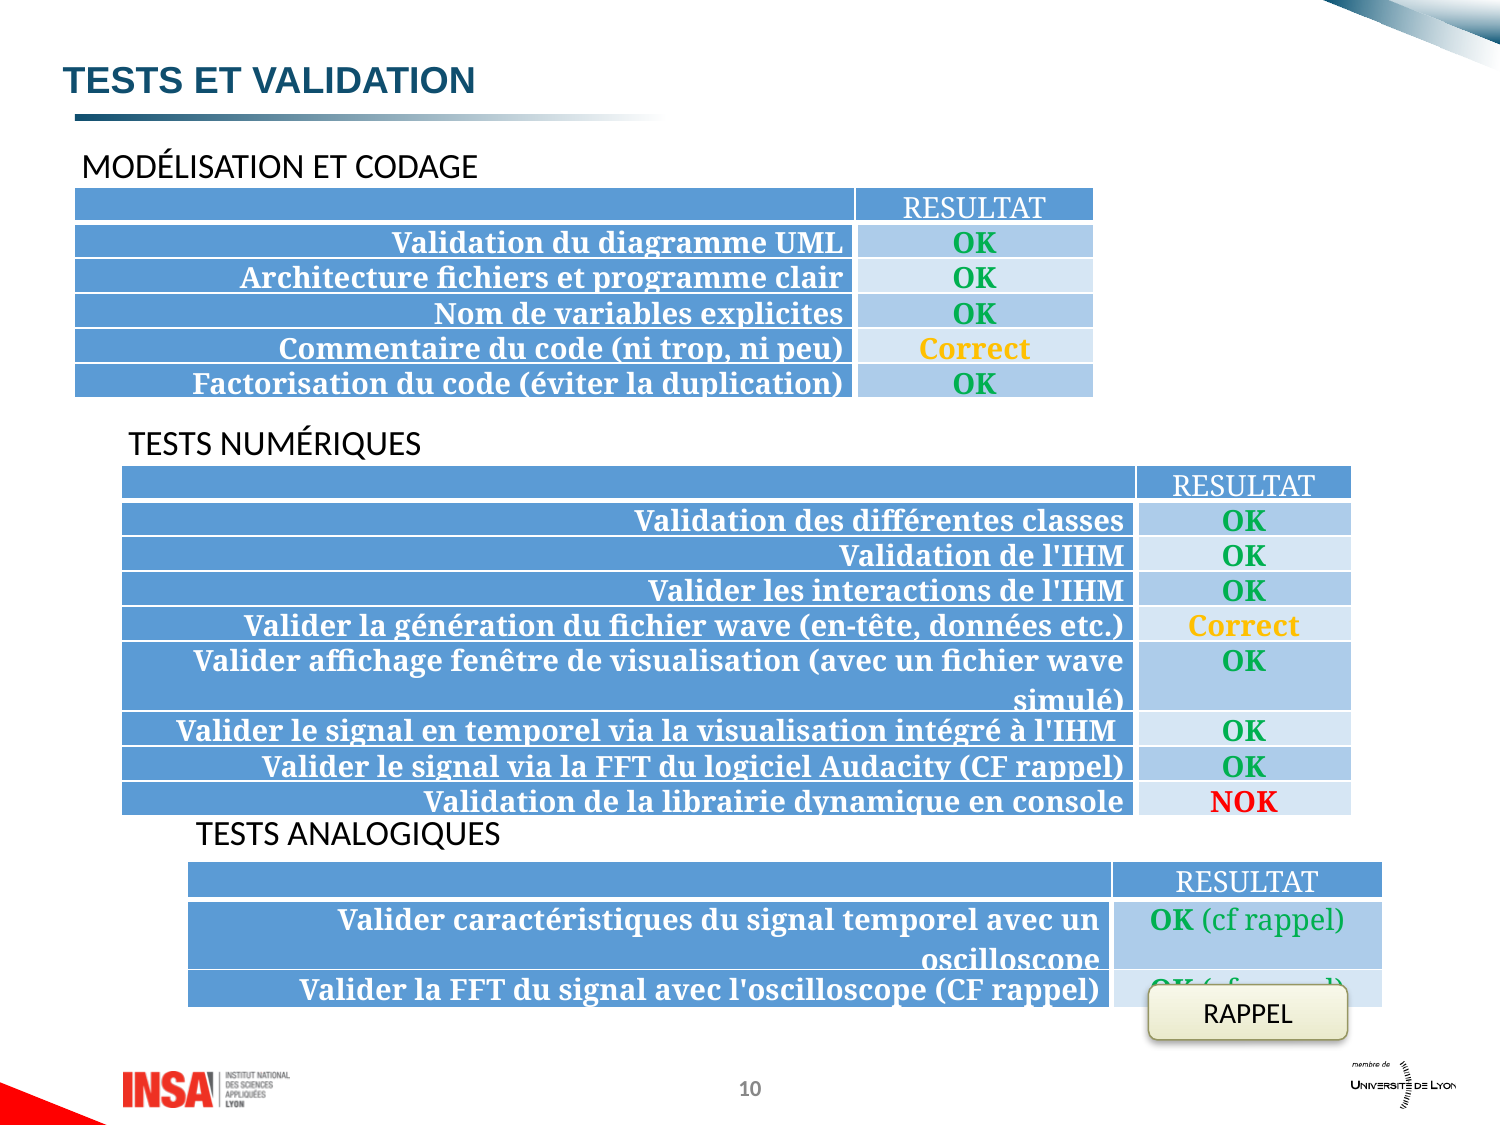

# TESTS ET VALIDATION
MODÉLISATION ET CODAGE
|  | RESULTAT |
| --- | --- |
| Validation du diagramme UML | OK |
| Architecture fichiers et programme clair | OK |
| Nom de variables explicites | OK |
| Commentaire du code (ni trop, ni peu) | Correct |
| Factorisation du code (éviter la duplication) | OK |
TESTS NUMÉRIQUES
|  | RESULTAT |
| --- | --- |
| Validation des différentes classes | OK |
| Validation de l'IHM | OK |
| Valider les interactions de l'IHM | OK |
| Valider la génération du fichier wave (en-tête, données etc.) | Correct |
| Valider affichage fenêtre de visualisation (avec un fichier wave simulé) | OK |
| Valider le signal en temporel via la visualisation intégré à l'IHM | OK |
| Valider le signal via la FFT du logiciel Audacity (CF rappel) | OK |
| Validation de la librairie dynamique en console | NOK |
TESTS ANALOGIQUES
|  | RESULTAT |
| --- | --- |
| Valider caractéristiques du signal temporel avec un oscilloscope | OK (cf rappel) |
| Valider la FFT du signal avec l'oscilloscope (CF rappel) | OK (cf rappel) |
RAPPEL
10